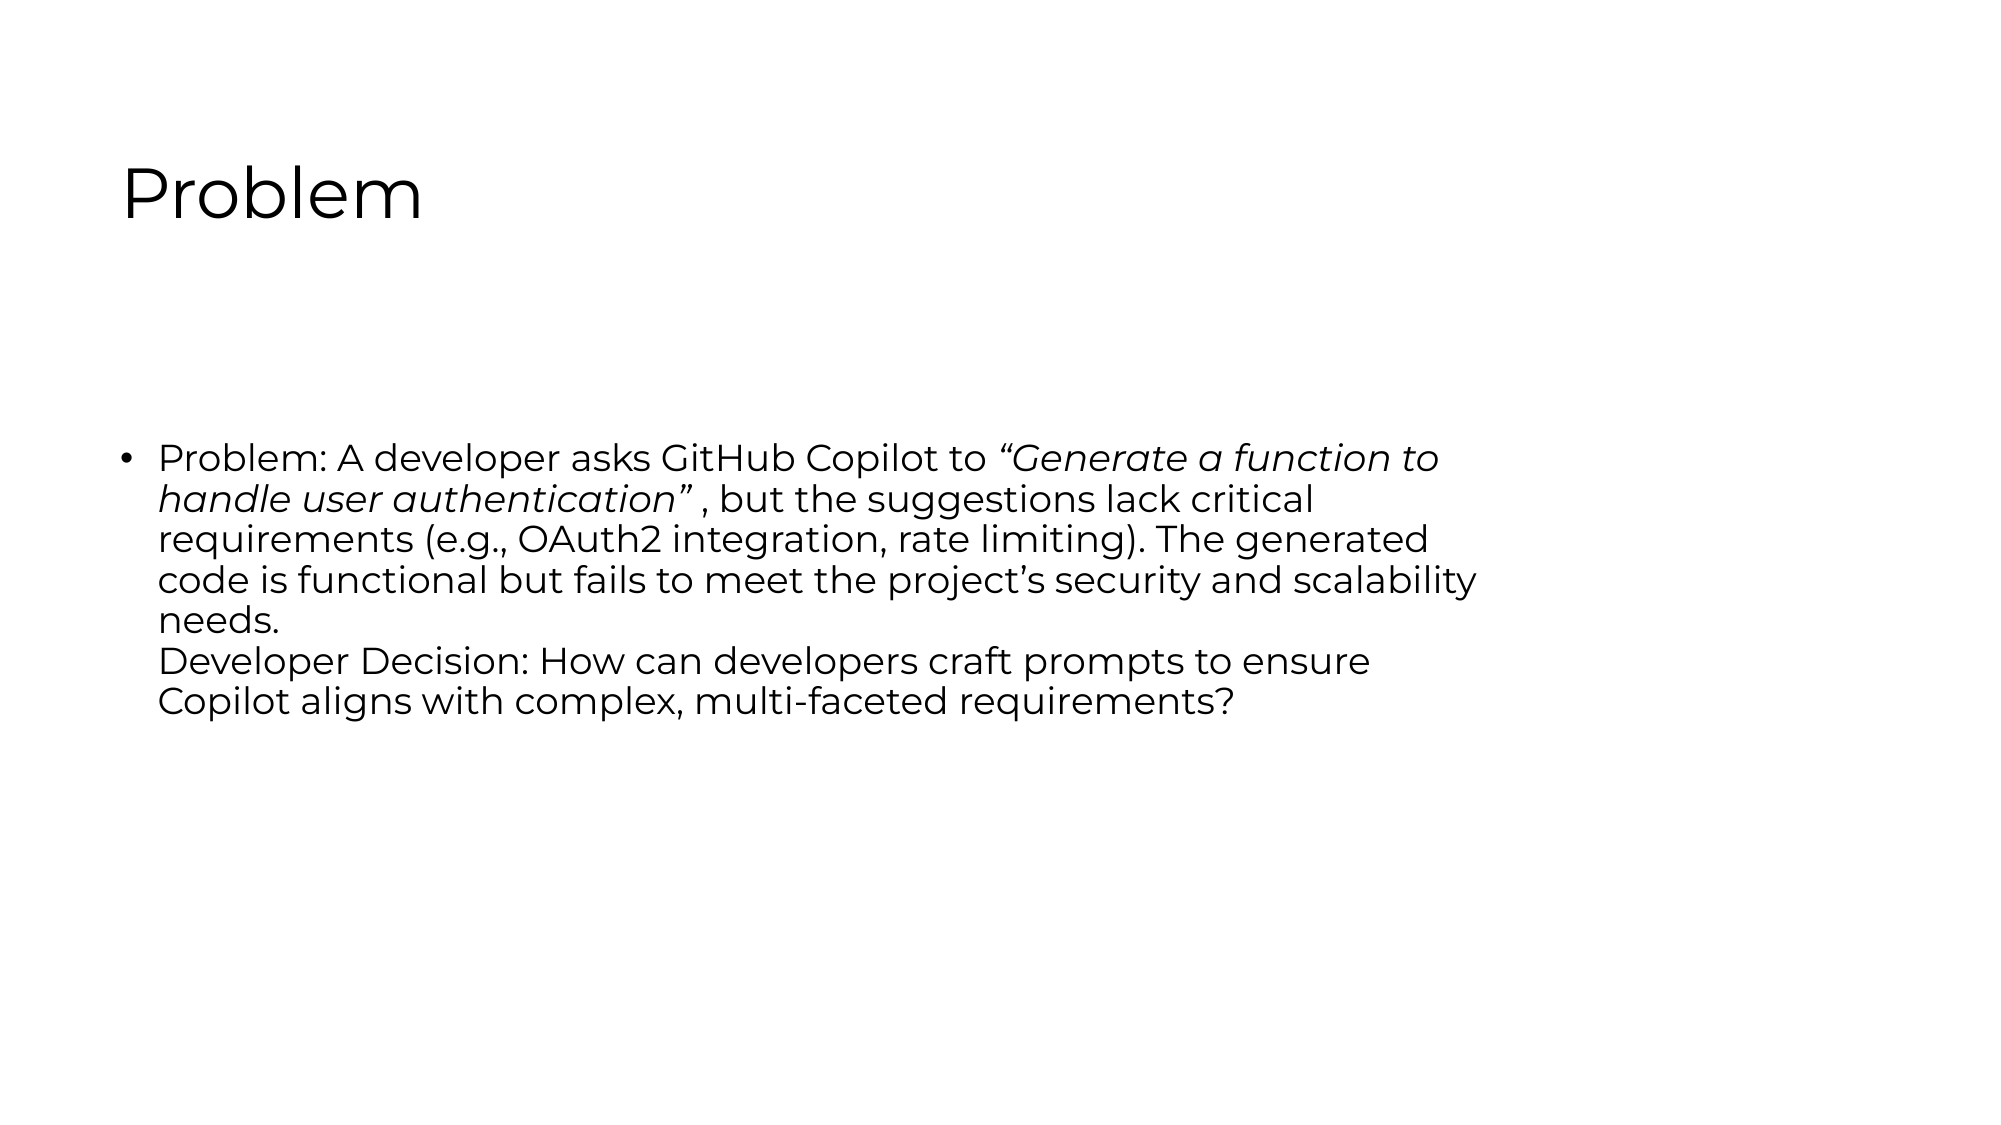

# Problem
Problem: A developer asks GitHub Copilot to “Generate a function to handle user authentication” , but the suggestions lack critical requirements (e.g., OAuth2 integration, rate limiting). The generated code is functional but fails to meet the project’s security and scalability needs.
Developer Decision: How can developers craft prompts to ensure Copilot aligns with complex, multi-faceted requirements?